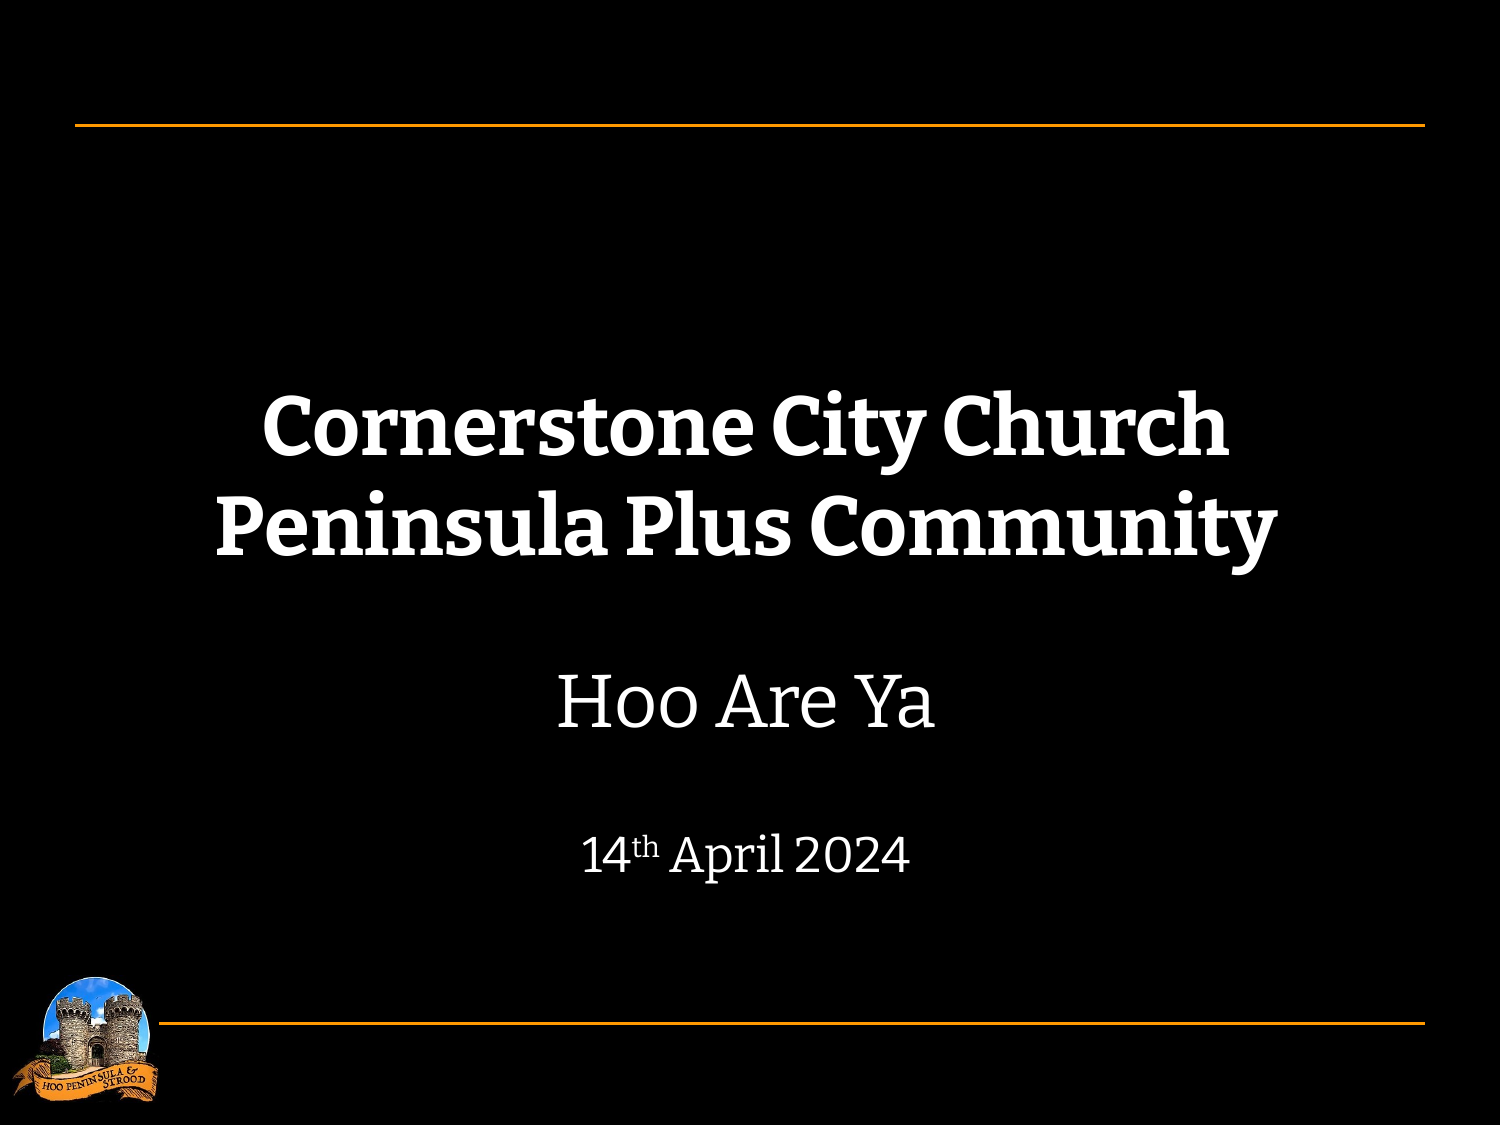

Cornerstone City Church
Peninsula Plus Community
Hoo Are Ya
14th April 2024